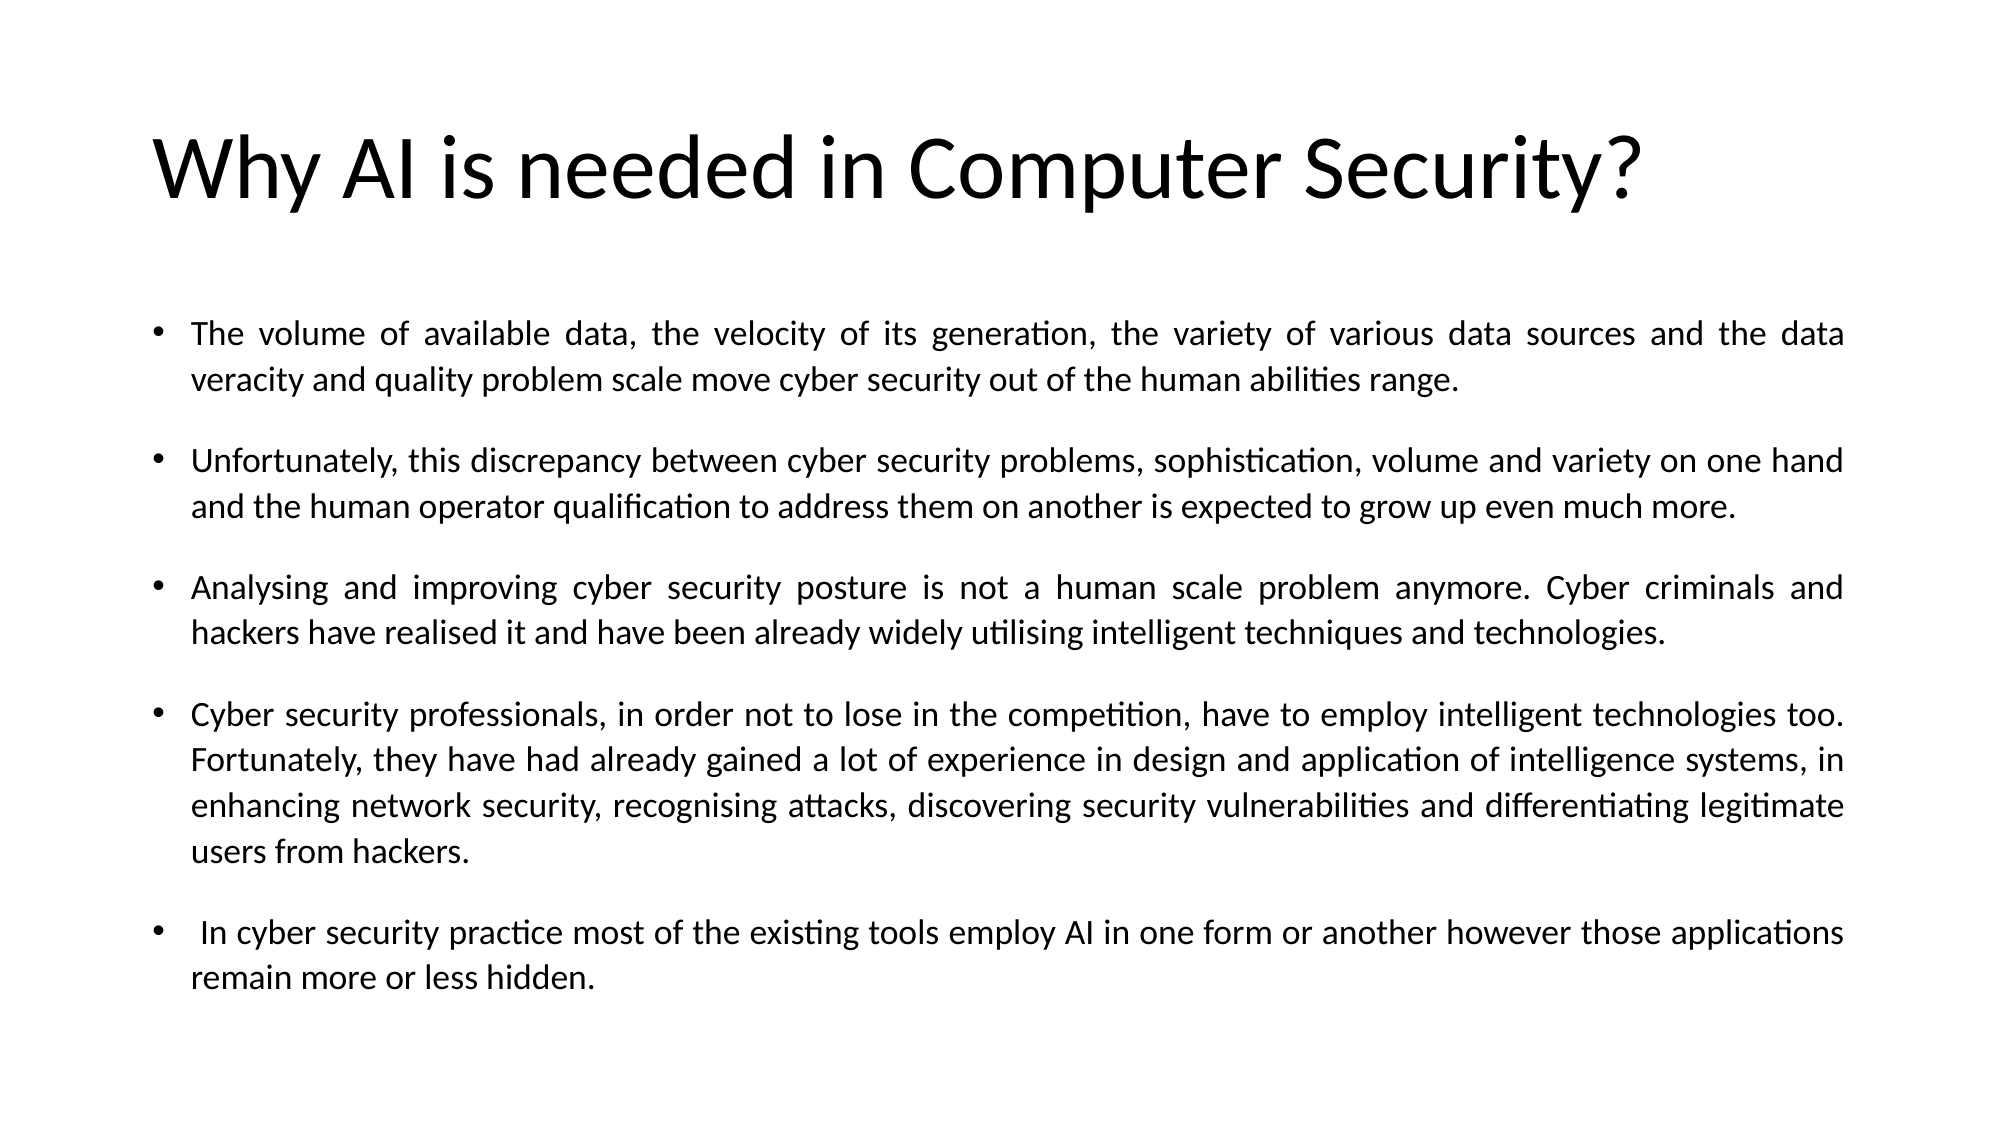

# Why AI is needed in Computer Security?
The volume of available data, the velocity of its generation, the variety of various data sources and the data veracity and quality problem scale move cyber security out of the human abilities range.
Unfortunately, this discrepancy between cyber security problems, sophistication, volume and variety on one hand and the human operator qualification to address them on another is expected to grow up even much more.
Analysing and improving cyber security posture is not a human scale problem anymore. Cyber criminals and hackers have realised it and have been already widely utilising intelligent techniques and technologies.
Cyber security professionals, in order not to lose in the competition, have to employ intelligent technologies too. Fortunately, they have had already gained a lot of experience in design and application of intelligence systems, in enhancing network security, recognising attacks, discovering security vulnerabilities and differentiating legitimate users from hackers.
 In cyber security practice most of the existing tools employ AI in one form or another however those applications remain more or less hidden.